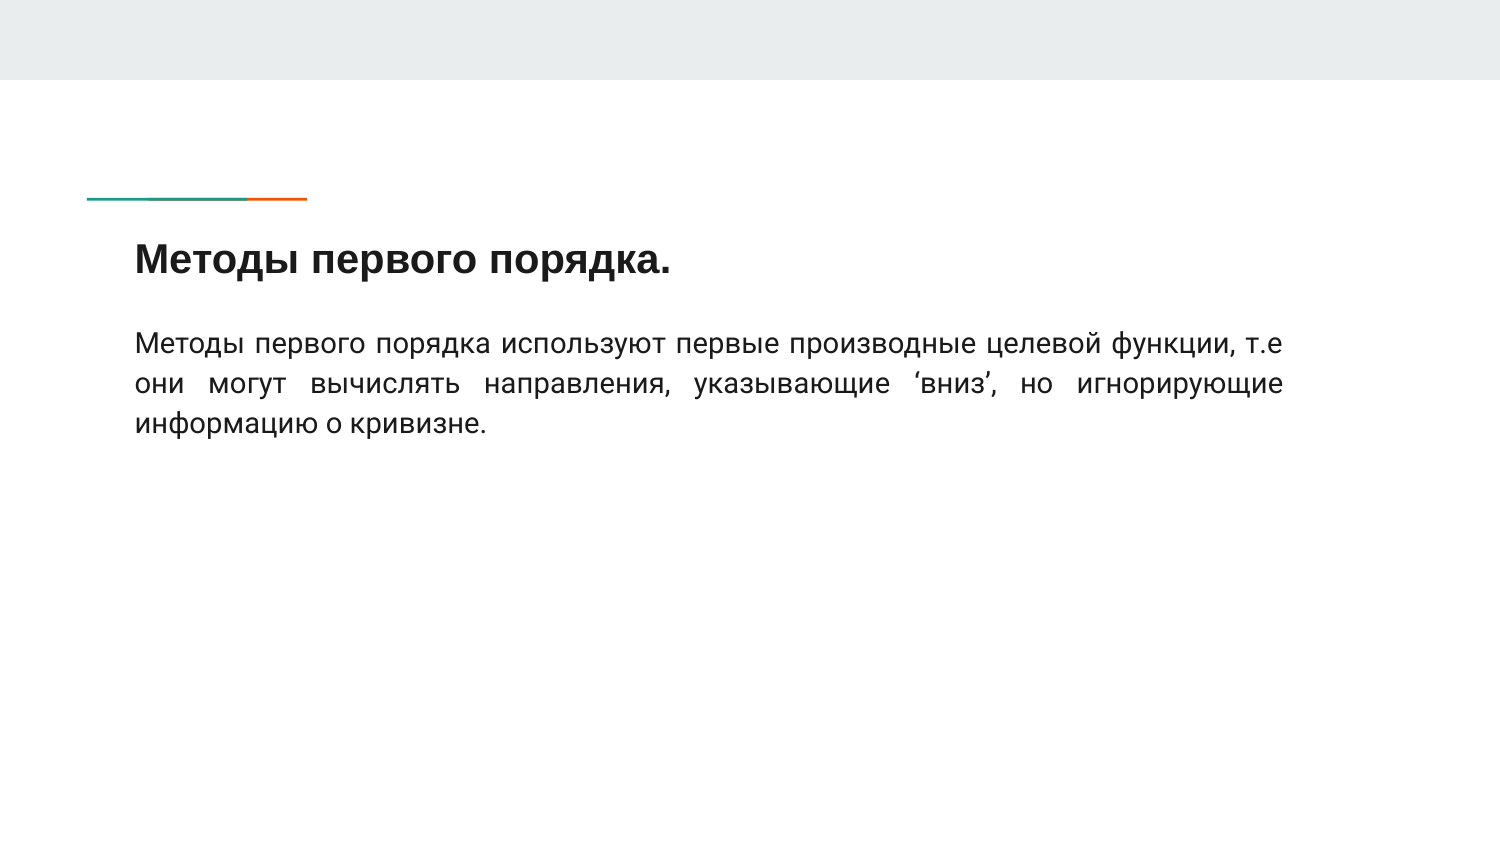

# Методы первого порядка.
Методы первого порядка используют первые производные целевой функции, т.е они могут вычислять направления, указывающие ‘вниз’, но игнорирующие информацию о кривизне.